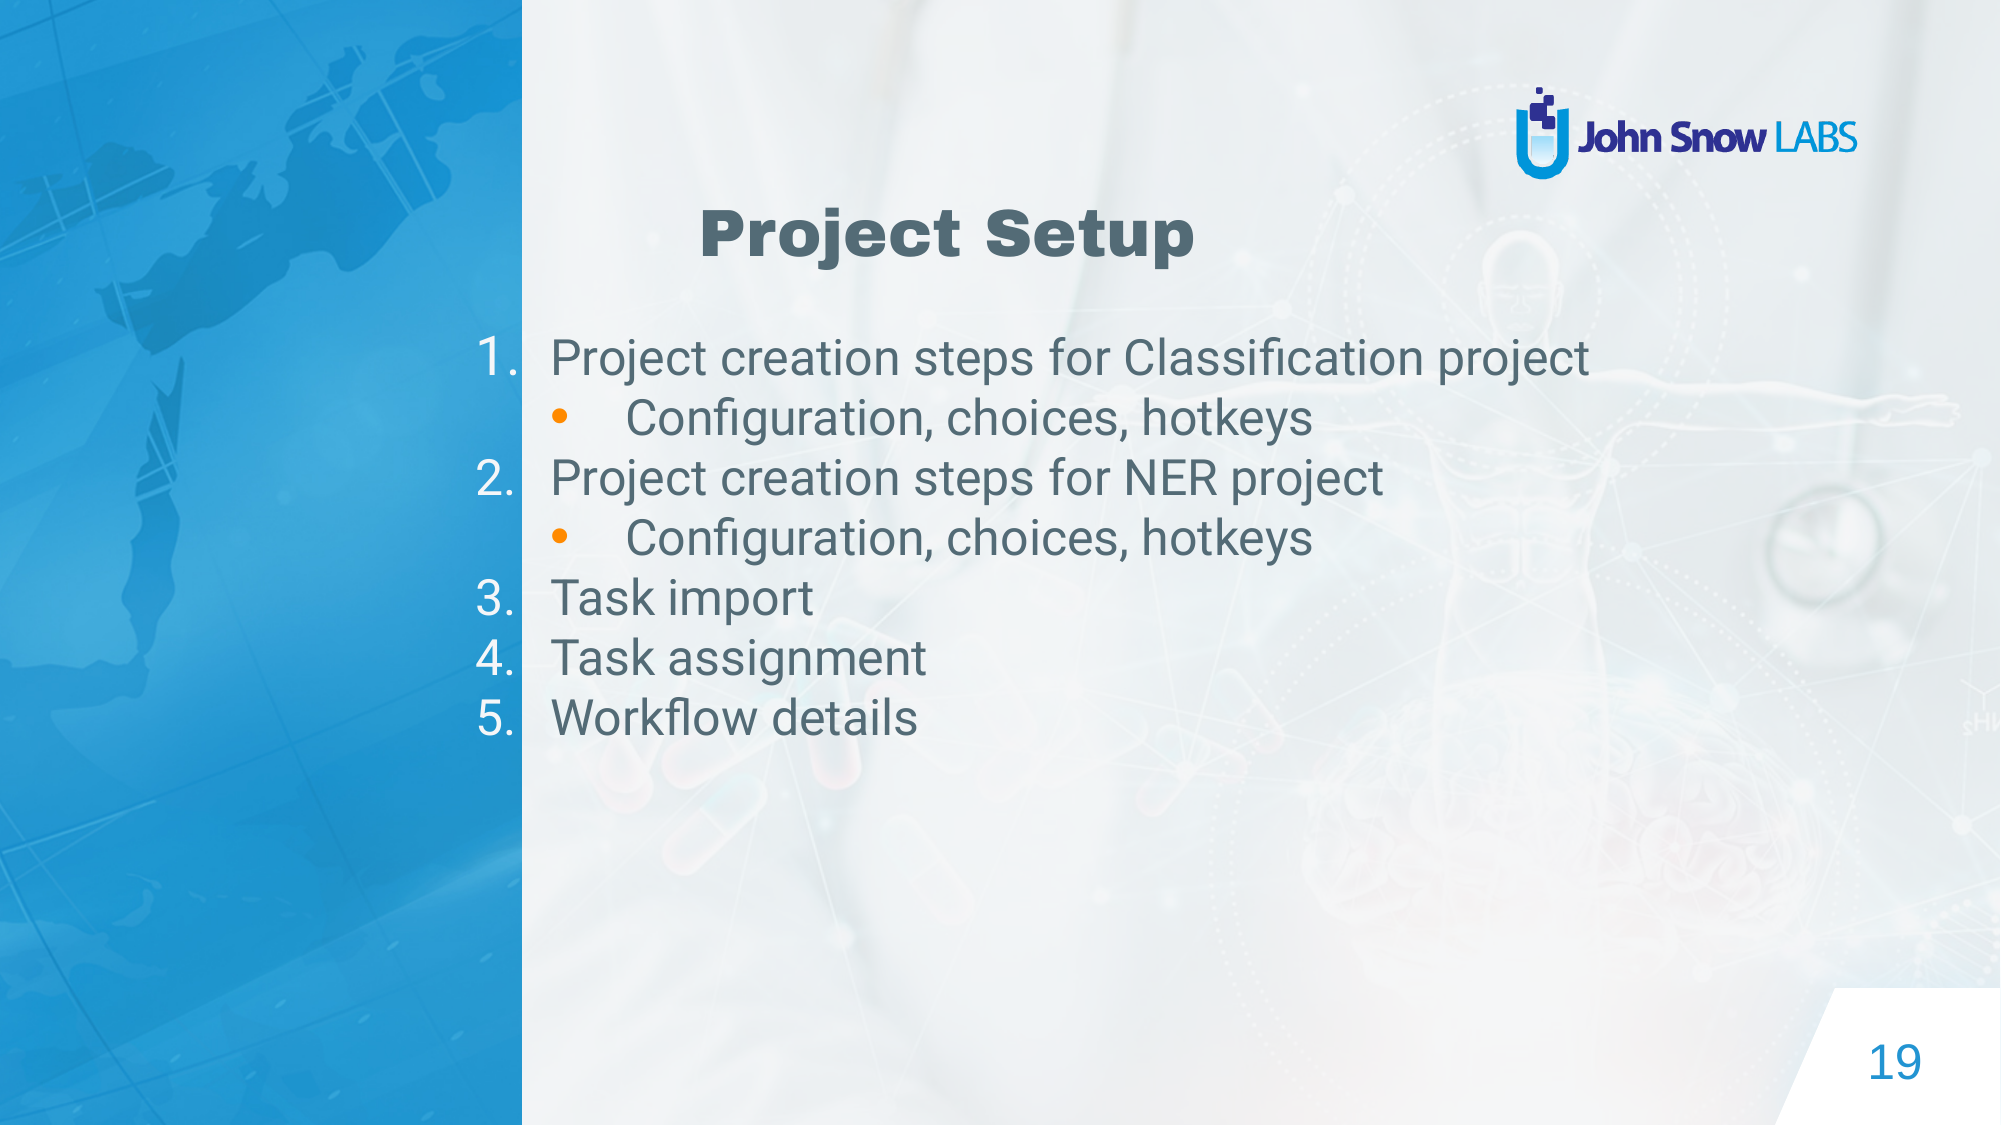

# Project Setup
Project creation steps for Classification project
Configuration, choices, hotkeys
Project creation steps for NER project
Configuration, choices, hotkeys
Task import
Task assignment
Workflow details